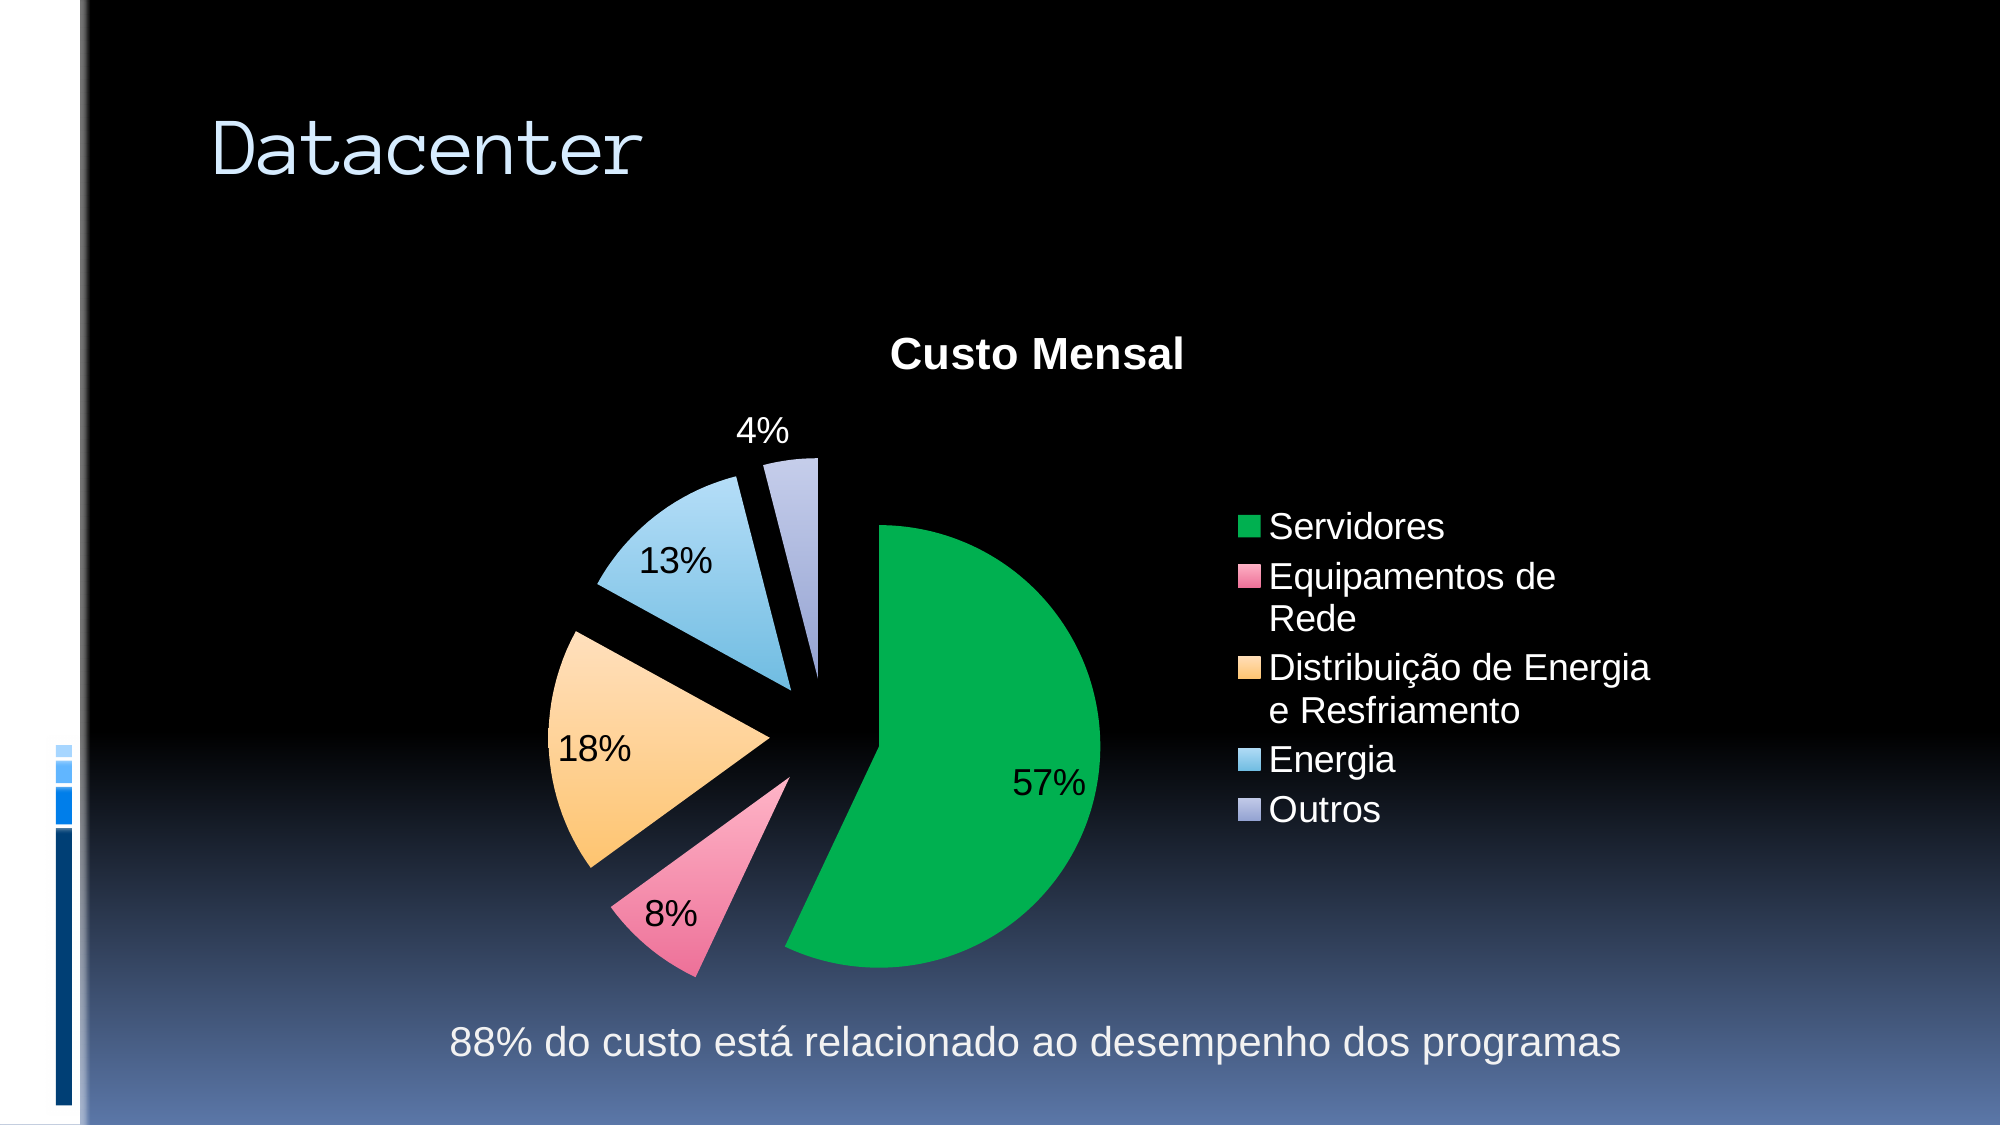

# Datacenter

### Chart: Custo Mensal

| Category | Vendas |
|---|---|
| Servidores | 57.0 |
| Equipamentos de Rede | 8.0 |
| Distribuição de Energia e Resfriamento | 18.0 |
| Energia | 13.0 |
| Outros | 4.0 |
88% do custo está relacionado ao desempenho dos programas